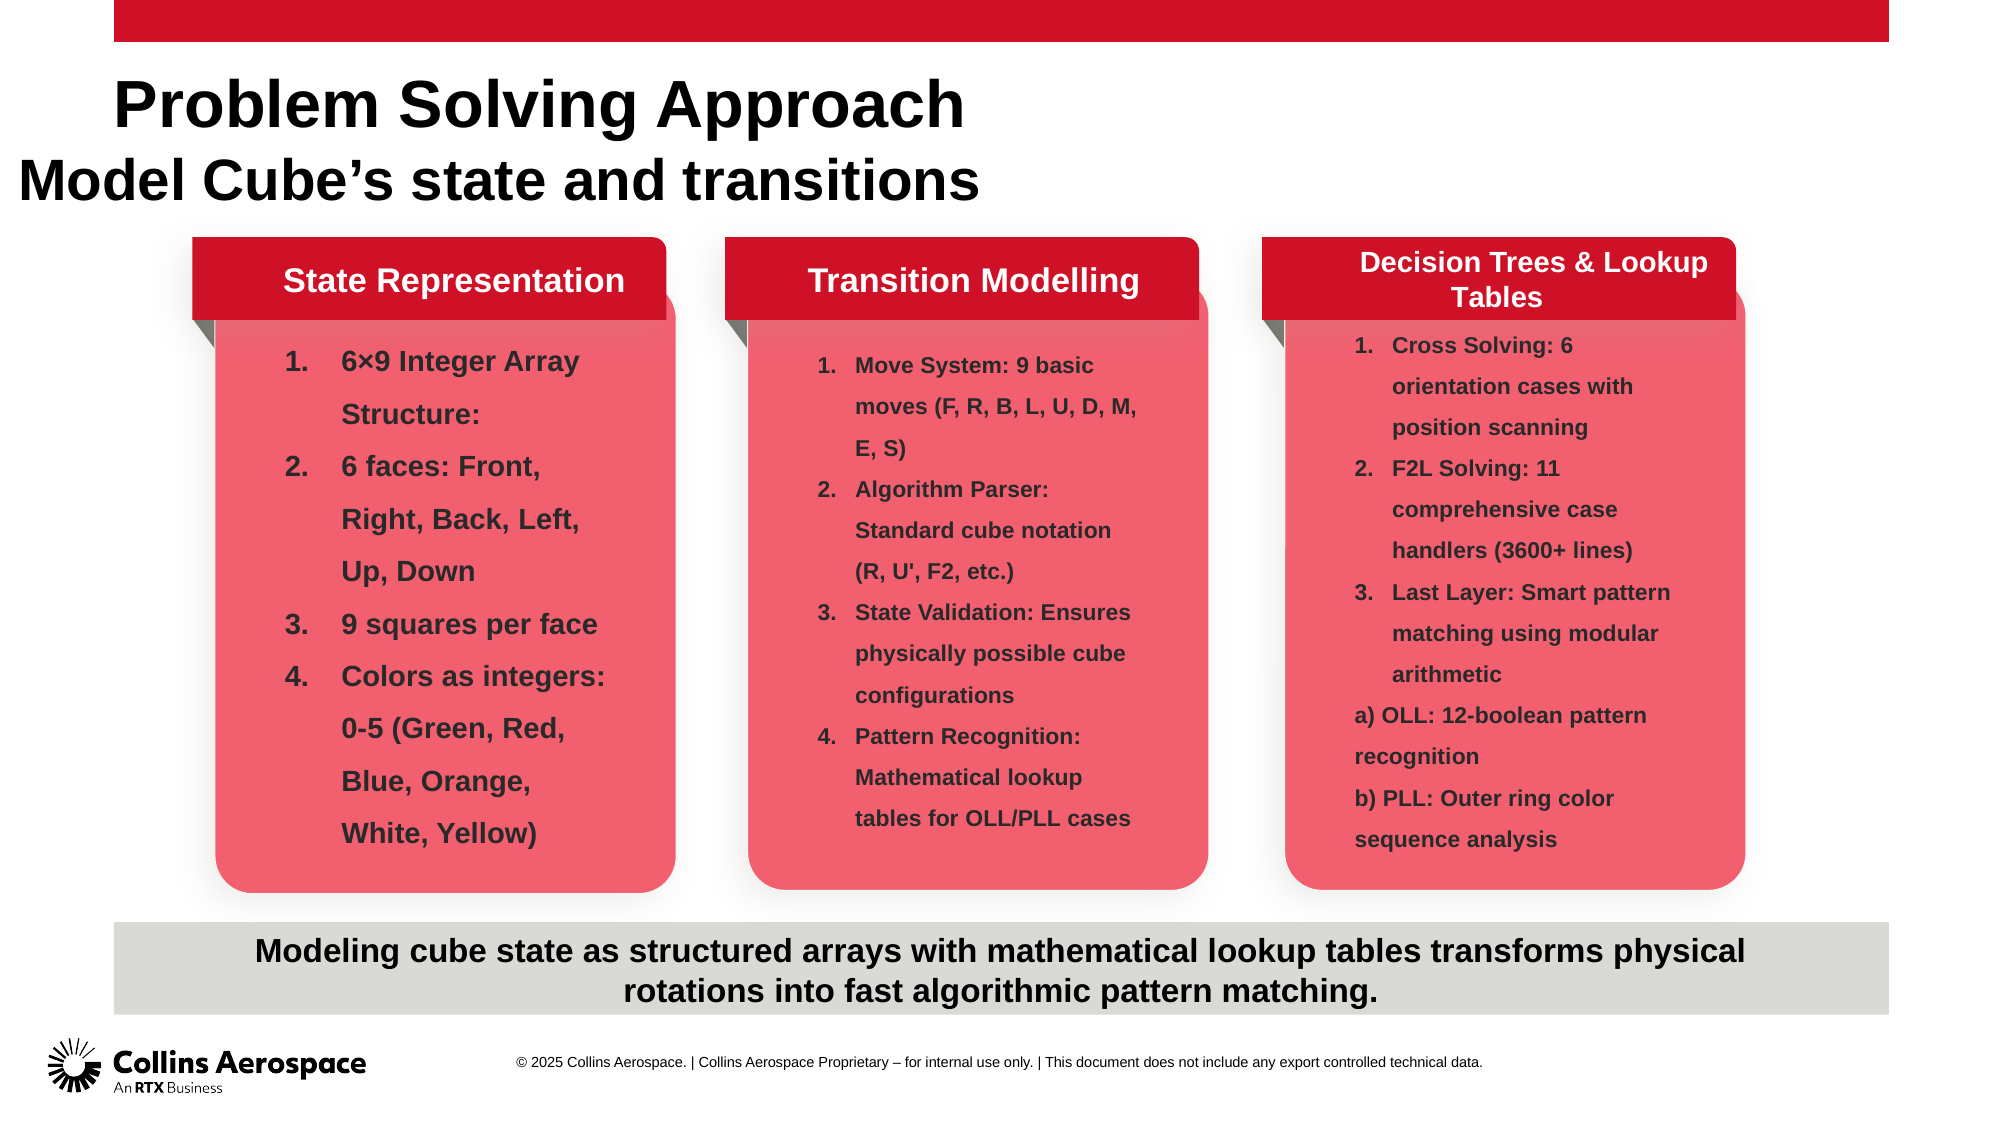

# Problem Solving Approach
Model Cube’s state and transitions
State Representation
Transition Modelling
Decision Trees & Lookup Tables
Move System: 9 basic moves (F, R, B, L, U, D, M, E, S)
Algorithm Parser: Standard cube notation (R, U', F2, etc.)
State Validation: Ensures physically possible cube configurations
Pattern Recognition: Mathematical lookup tables for OLL/PLL cases
Cross Solving: 6 orientation cases with position scanning
F2L Solving: 11 comprehensive case handlers (3600+ lines)
Last Layer: Smart pattern matching using modular arithmetic
a) OLL: 12-boolean pattern recognition
b) PLL: Outer ring color sequence analysis
6×9 Integer Array Structure:
6 faces: Front, Right, Back, Left, Up, Down
9 squares per face
Colors as integers: 0-5 (Green, Red, Blue, Orange, White, Yellow)

Modeling cube state as structured arrays with mathematical lookup tables transforms physical rotations into fast algorithmic pattern matching.
© 2025 Collins Aerospace. | Collins Aerospace Proprietary – for internal use only. | This document does not include any export controlled technical data.